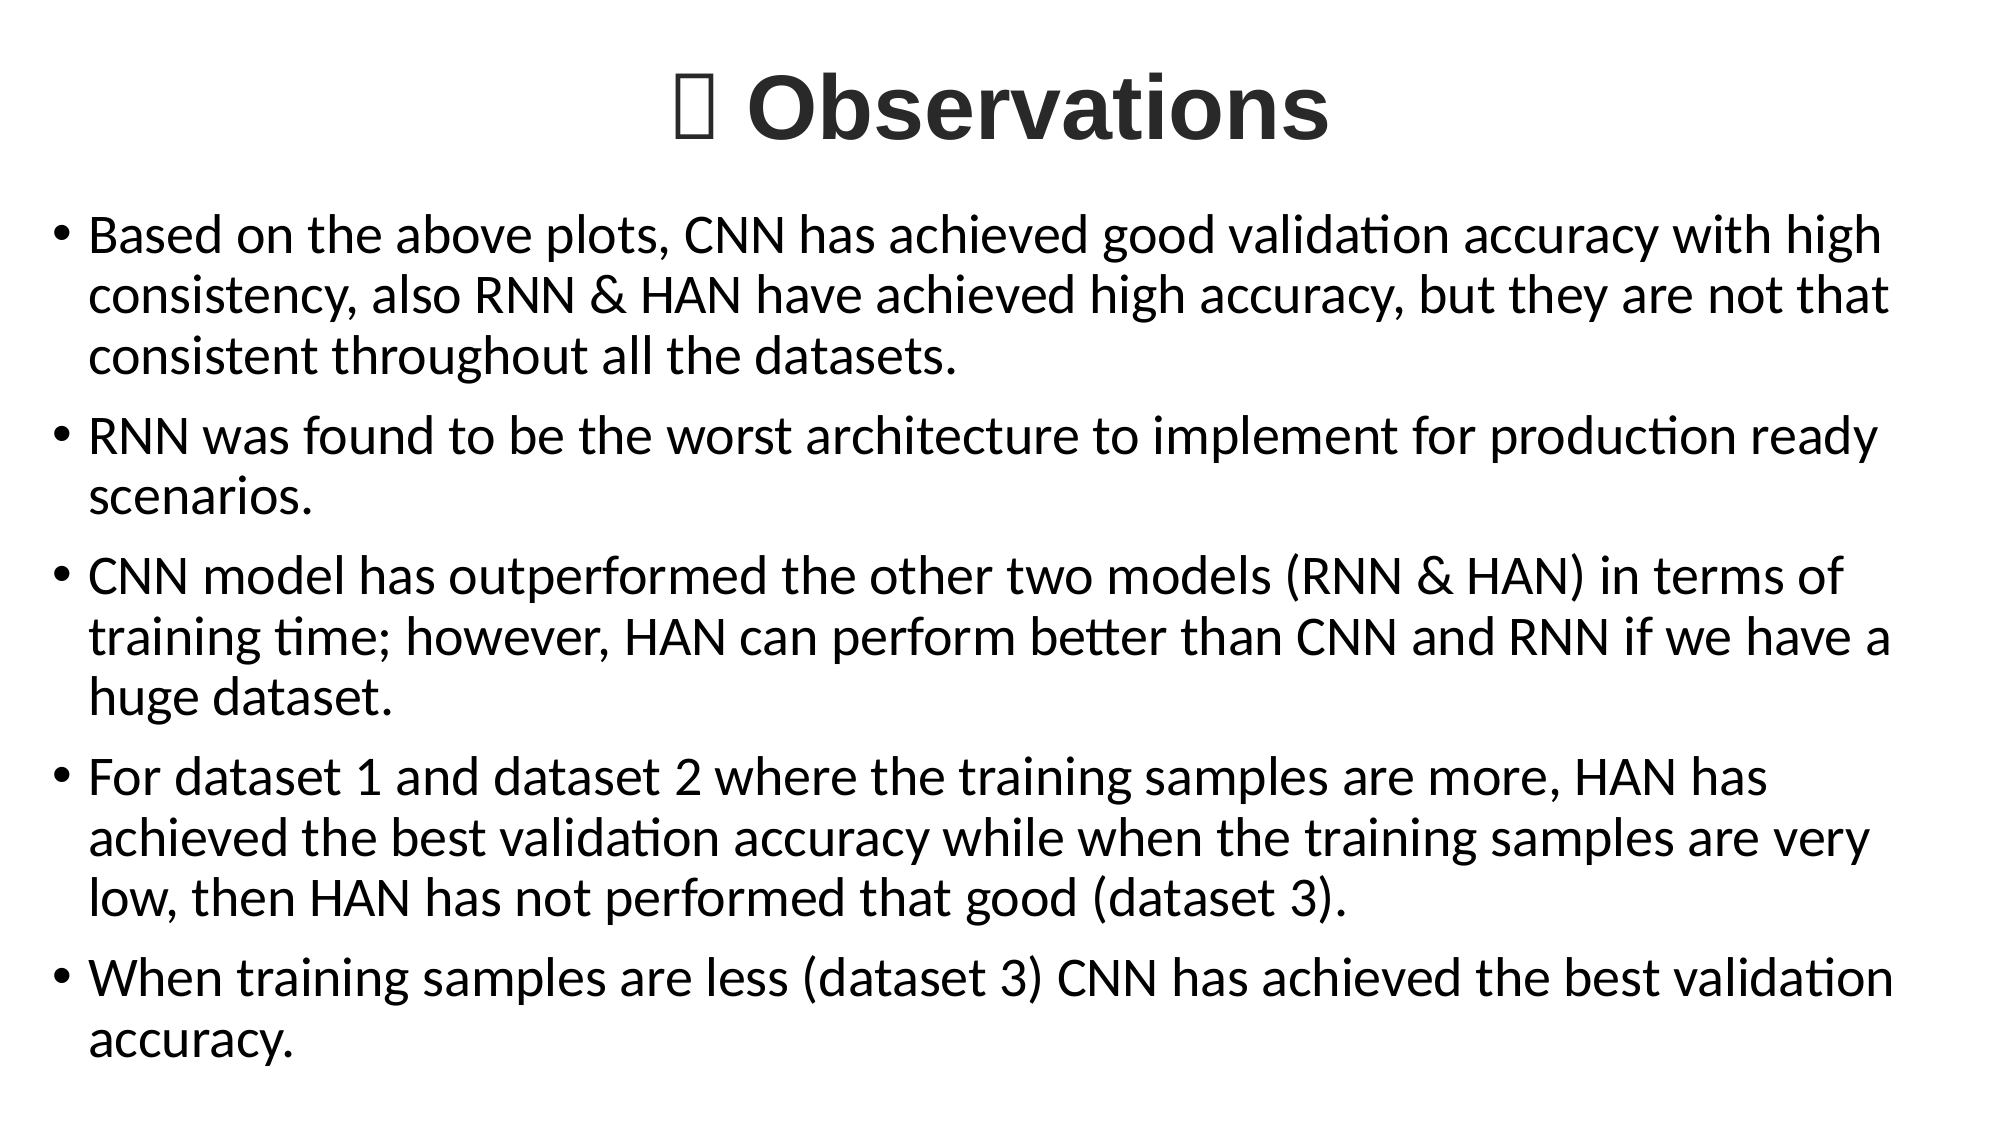

# Observations 👇
Based on the above plots, CNN has achieved good validation accuracy with high consistency, also RNN & HAN have achieved high accuracy, but they are not that consistent throughout all the datasets.
RNN was found to be the worst architecture to implement for production ready scenarios.
CNN model has outperformed the other two models (RNN & HAN) in terms of training time; however, HAN can perform better than CNN and RNN if we have a huge dataset.
For dataset 1 and dataset 2 where the training samples are more, HAN has achieved the best validation accuracy while when the training samples are very low, then HAN has not performed that good (dataset 3).
When training samples are less (dataset 3) CNN has achieved the best validation accuracy.